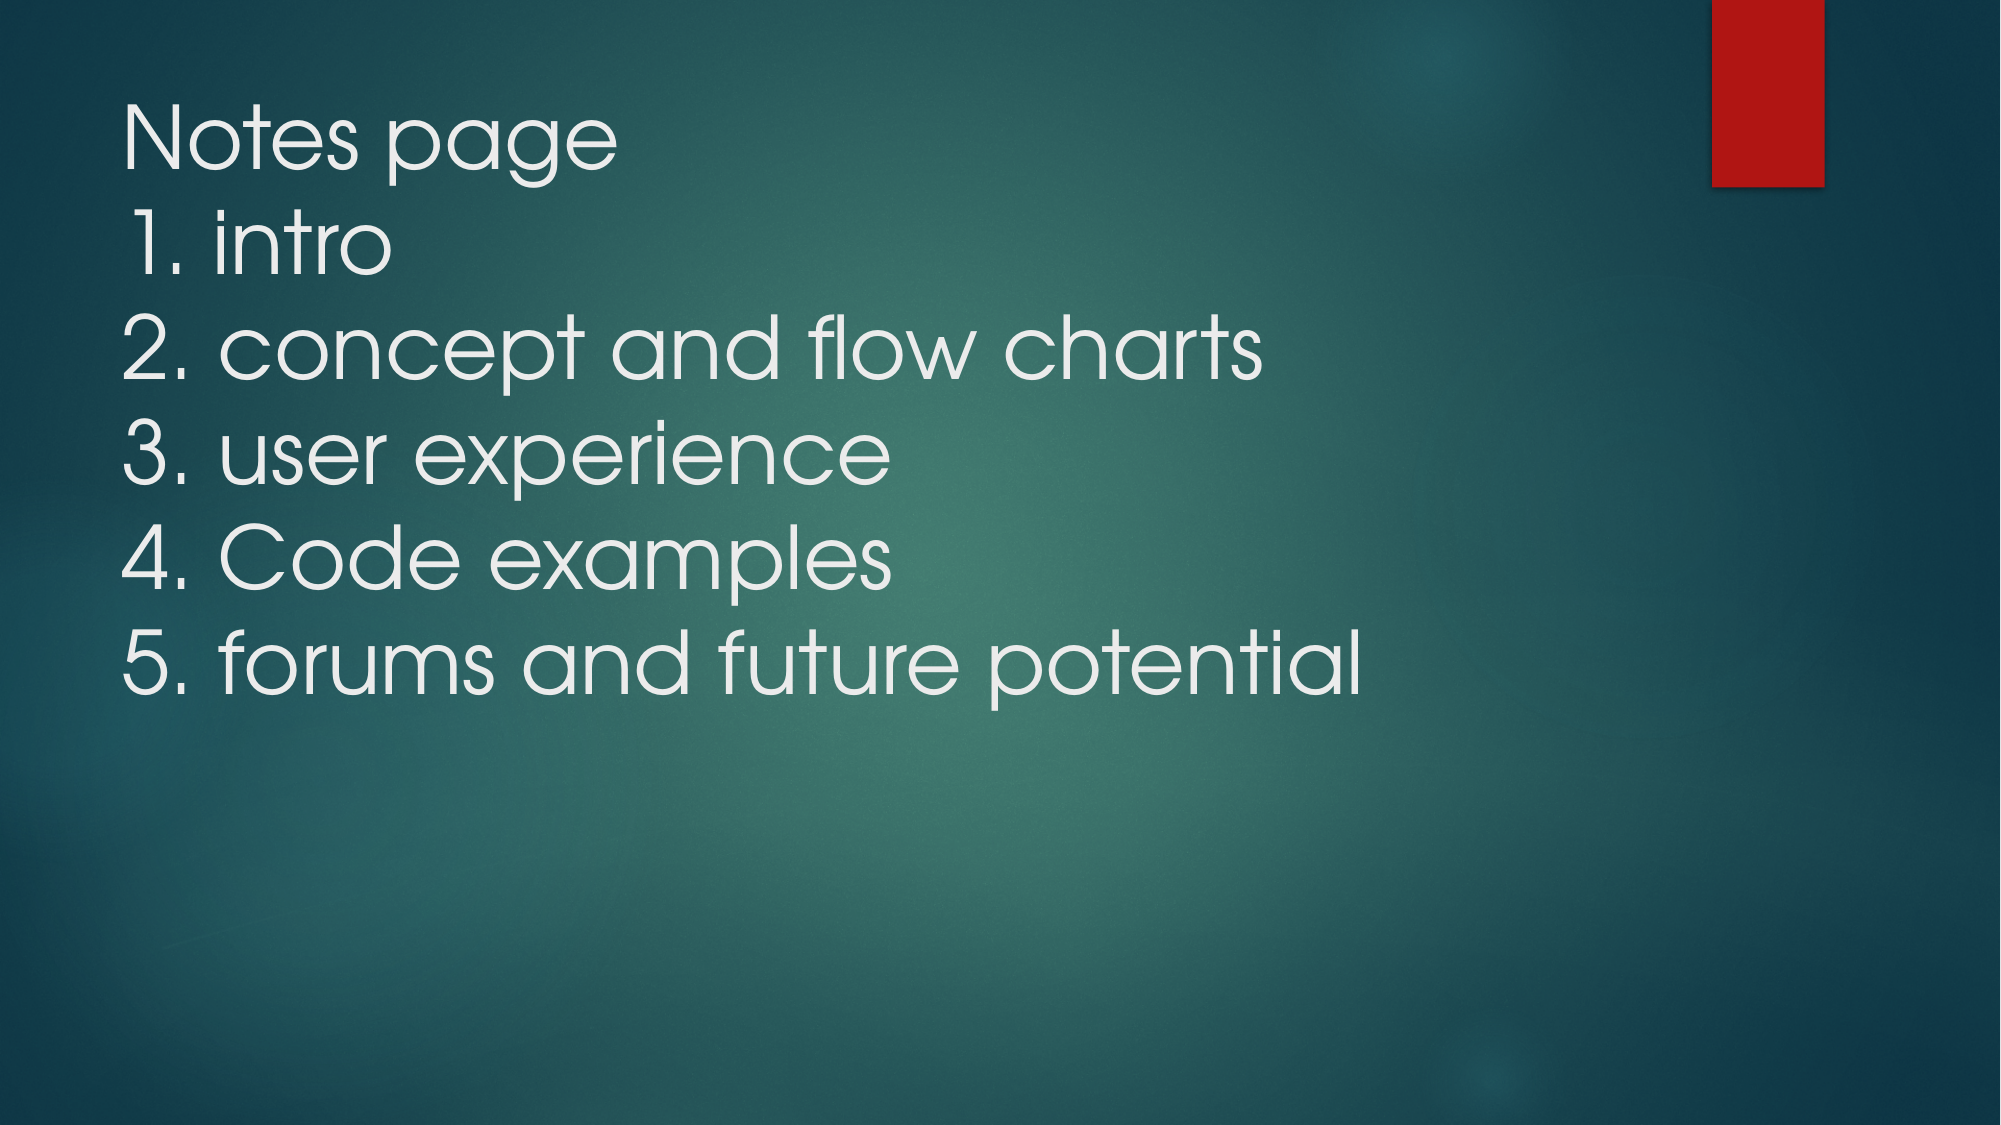

# Notes page 1. intro 2. concept and flow charts 3. user experience 4. Code examples 5. forums and future potential